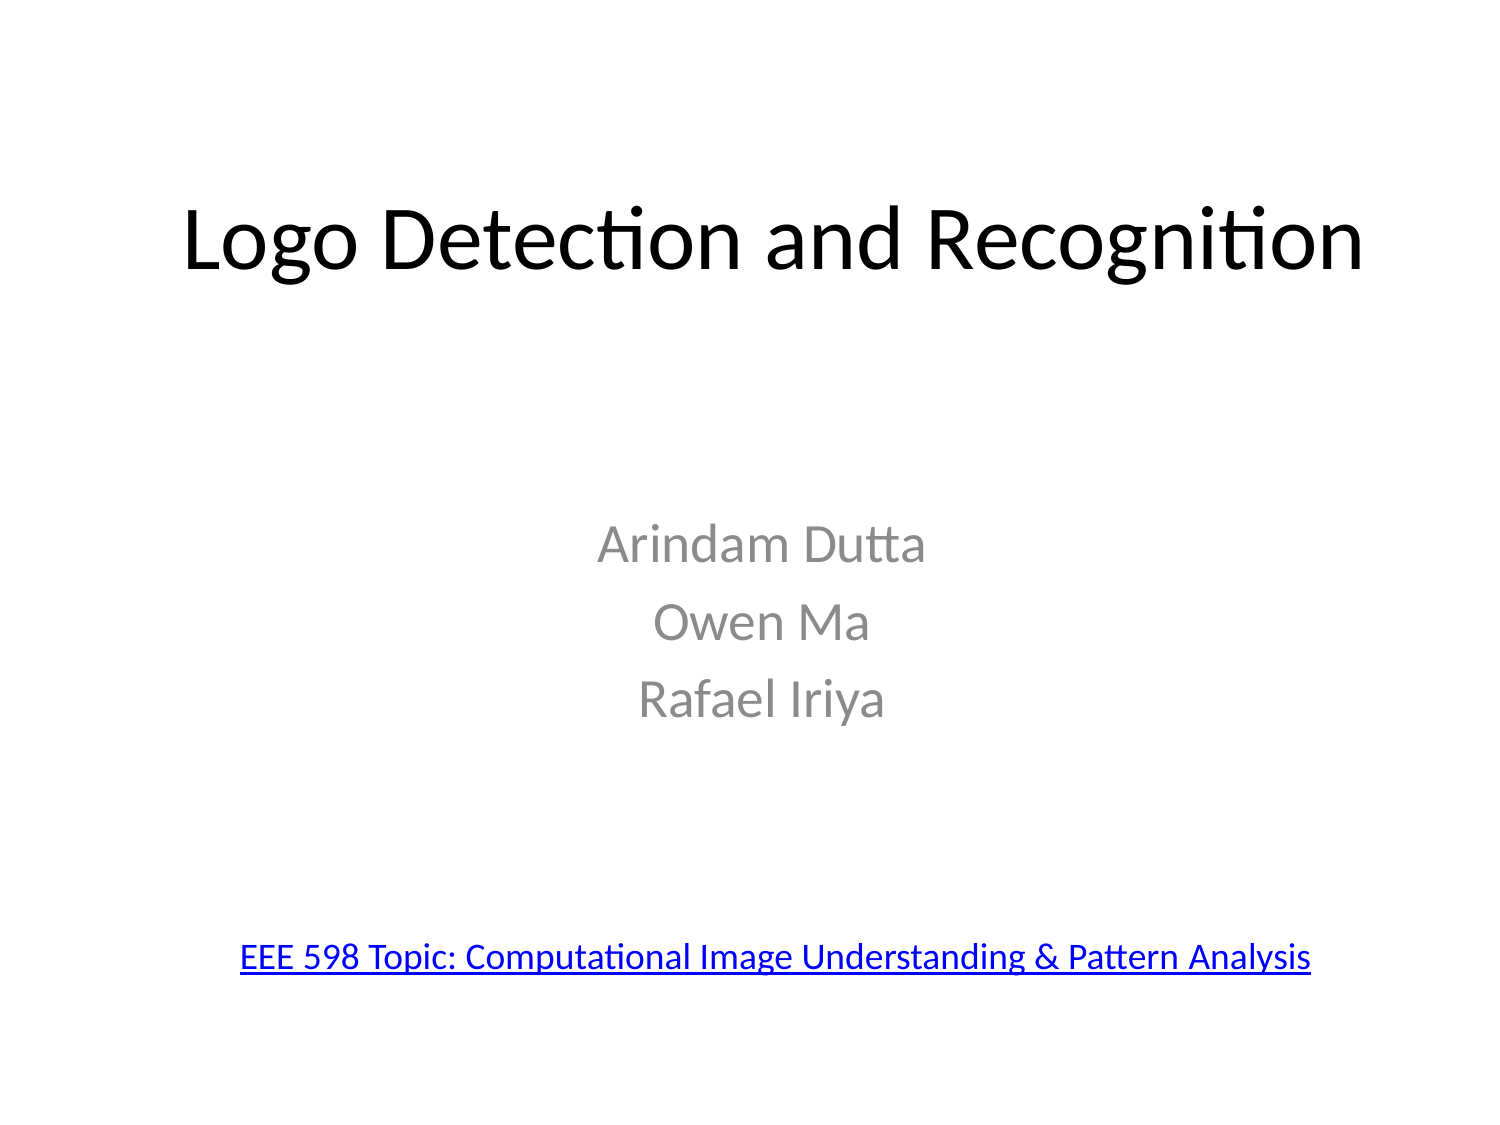

# Logo Detection and Recognition
Arindam Dutta
Owen Ma
Rafael Iriya
EEE 598 Topic: Computational Image Understanding & Pattern Analysis